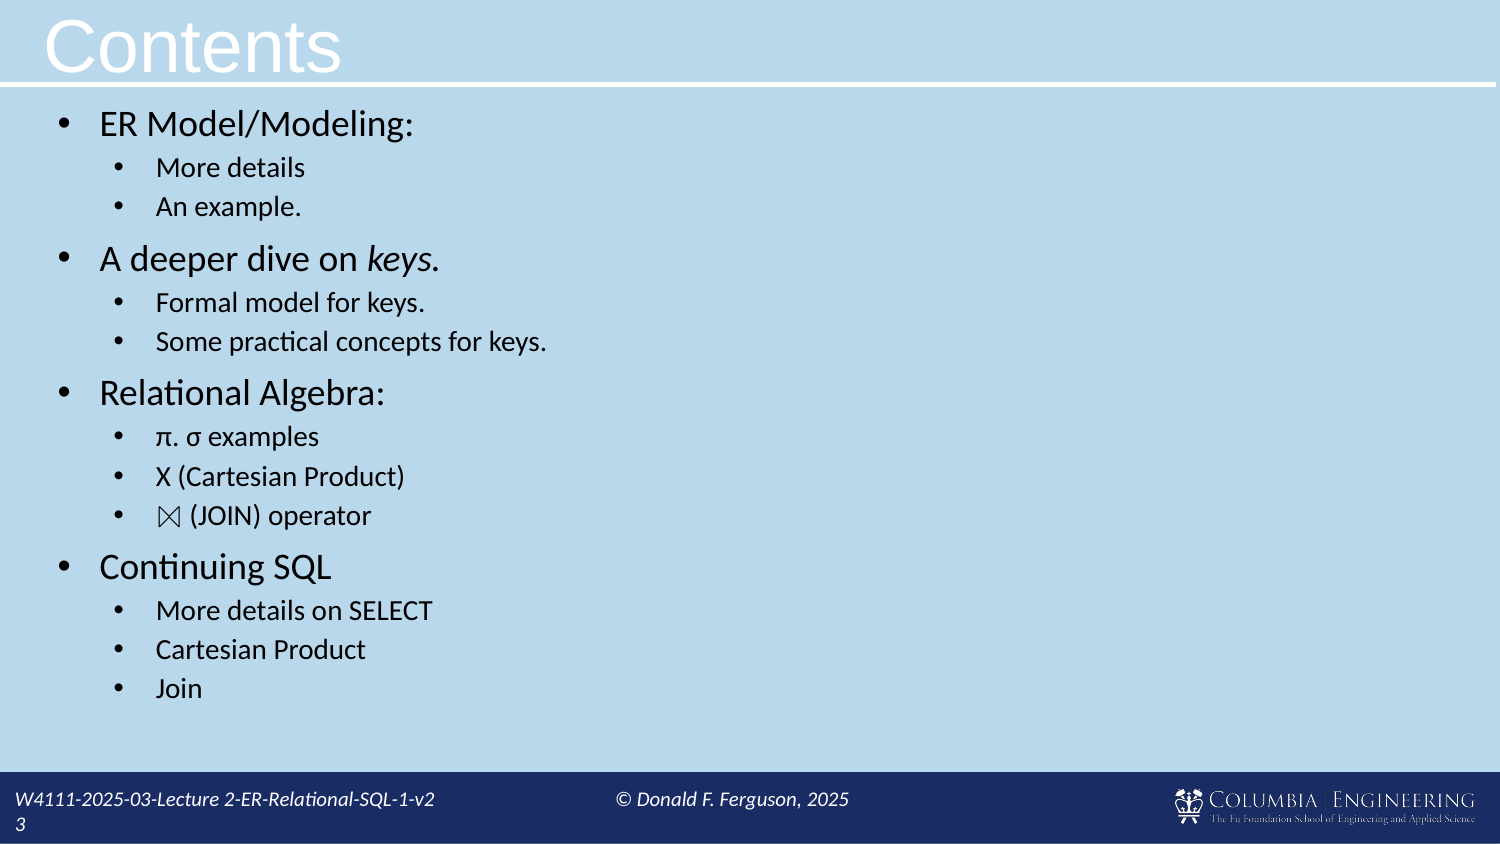

# Contents
ER Model/Modeling:
More details
An example.
A deeper dive on keys.
Formal model for keys.
Some practical concepts for keys.
Relational Algebra:
π. σ examples
X (Cartesian Product)
⨝ (JOIN) operator
Continuing SQL
More details on SELECT
Cartesian Product
Join